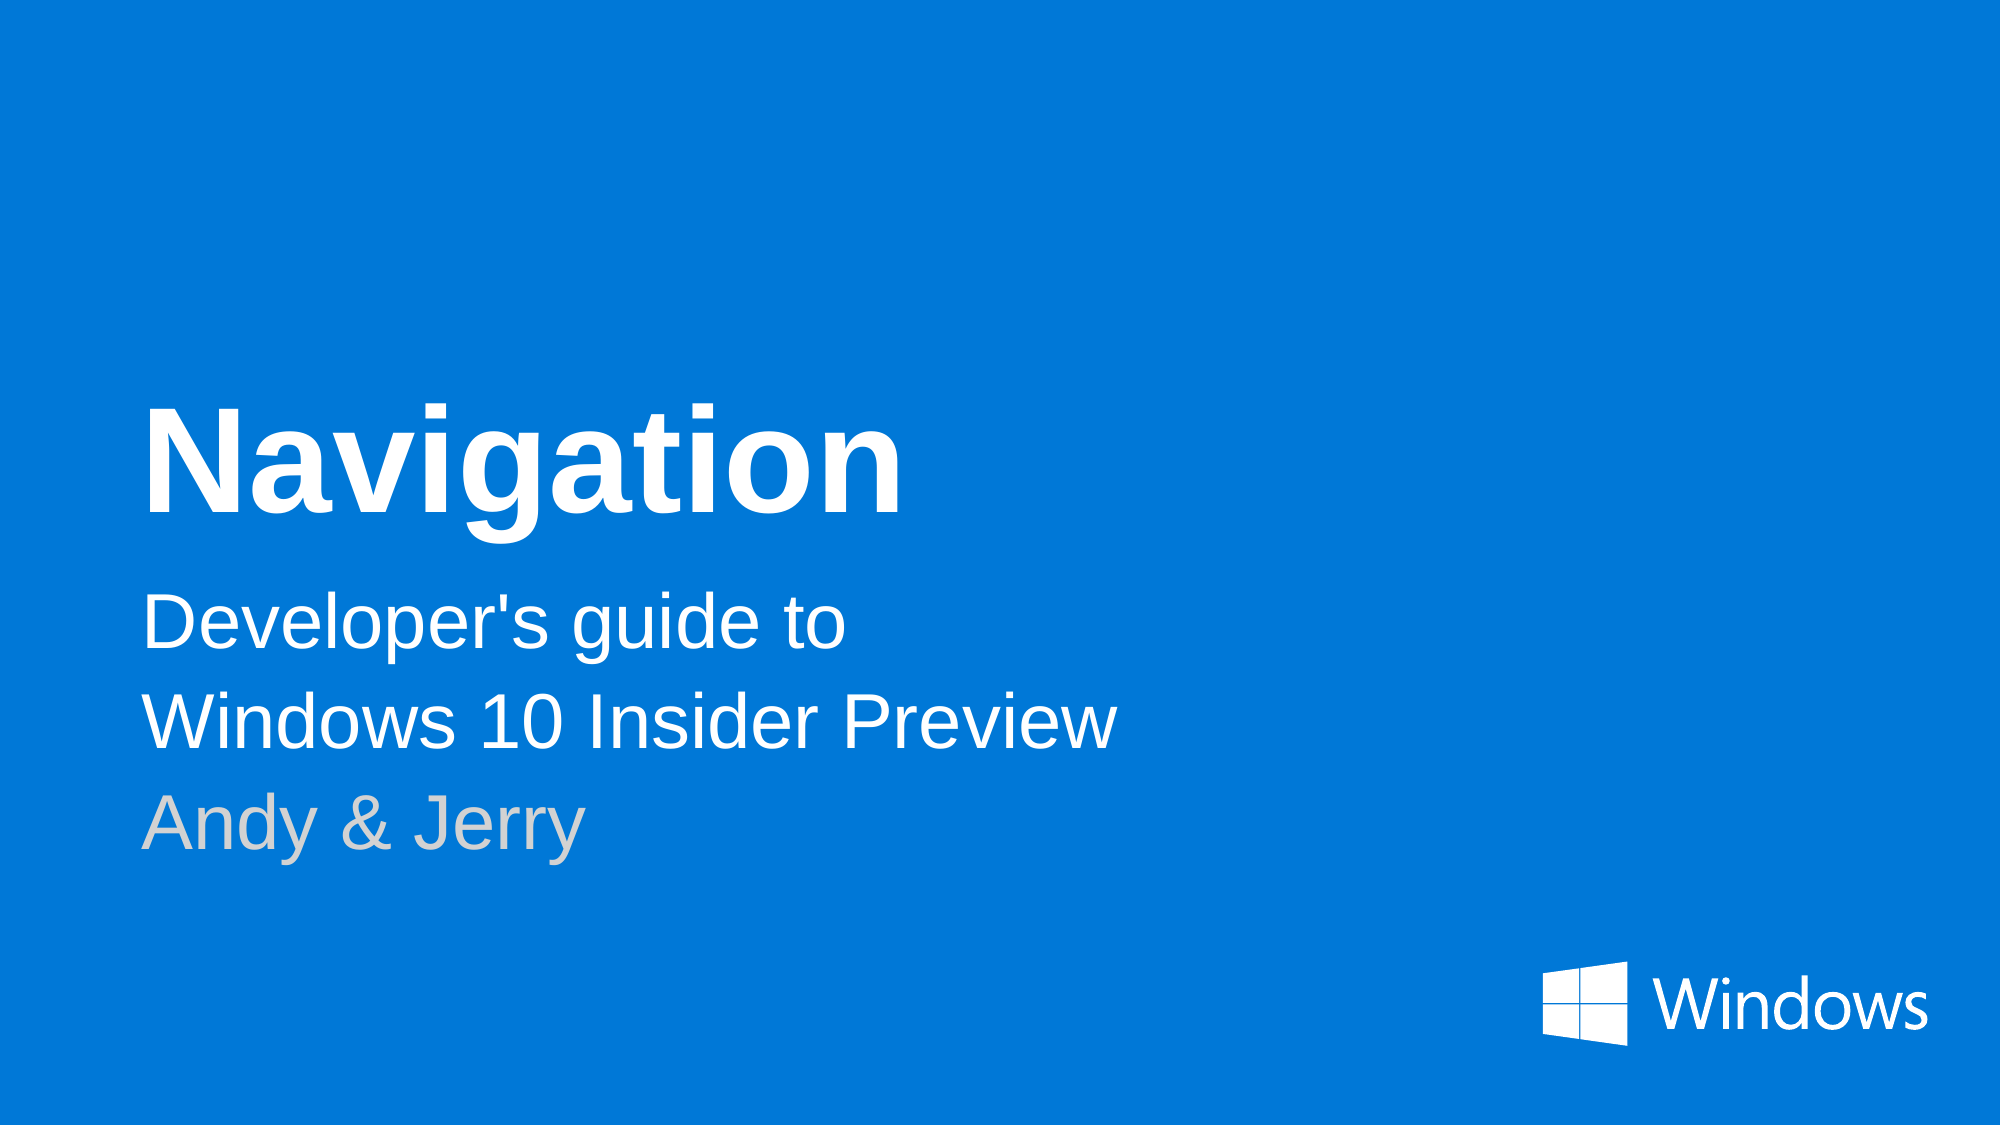

# Navigation
Developer's guide to
Windows 10 Insider Preview
Andy & Jerry